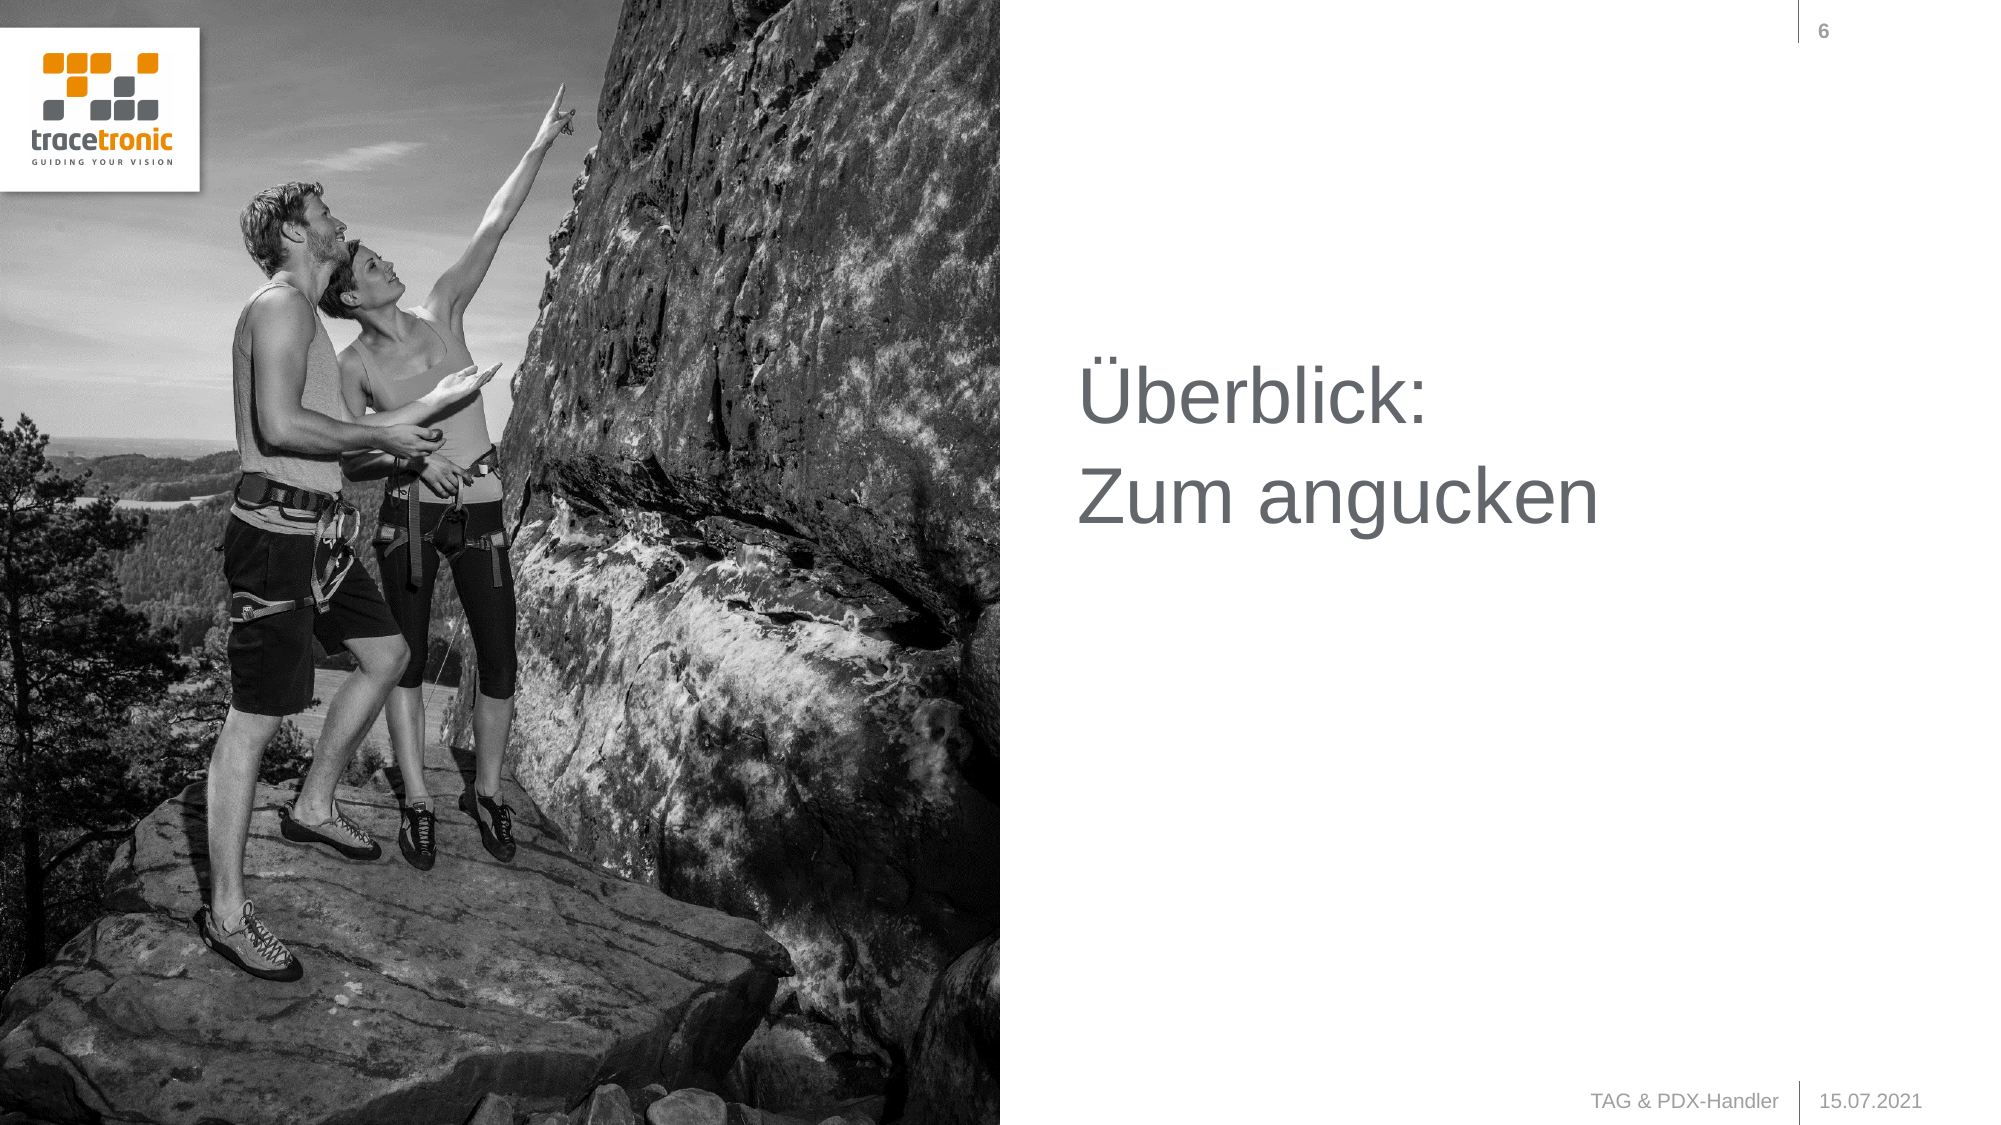

6
# Überblick: Zum angucken

TAG & PDX-Handler
15.07.2021